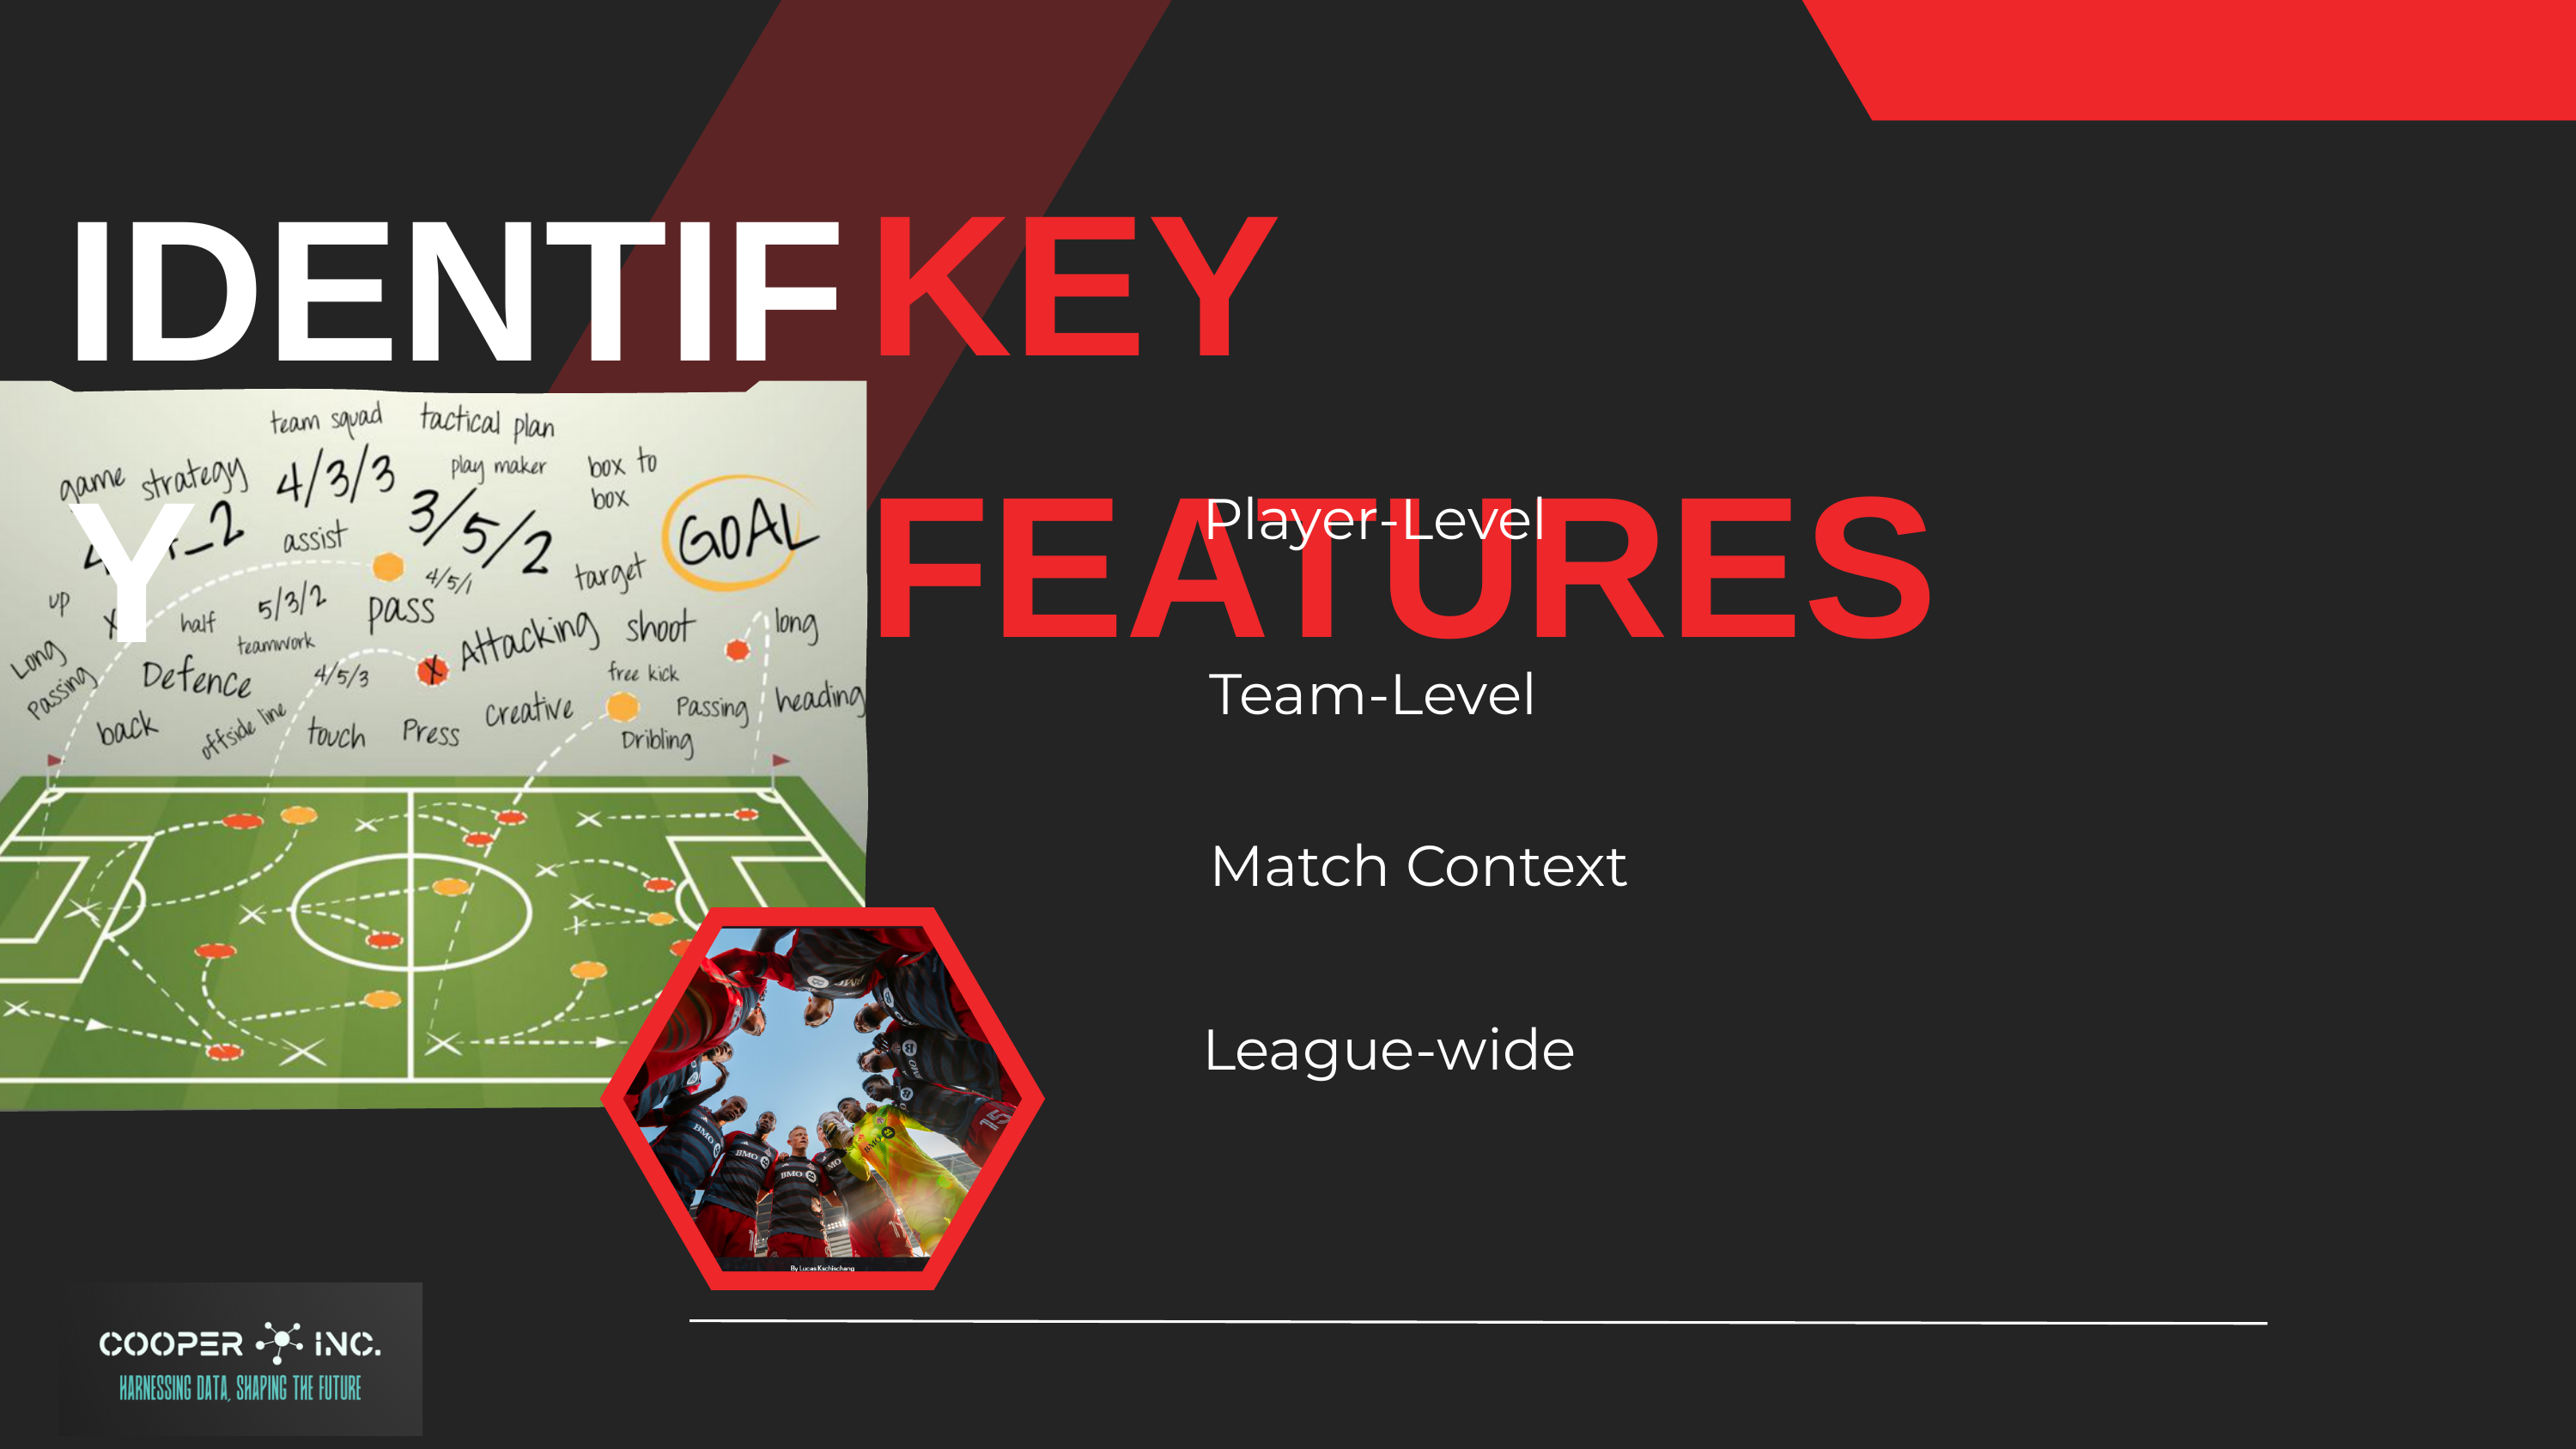

KEY FEATURES
IDENTIFY

Player-Level
Team-Level
Match Context

League-wide